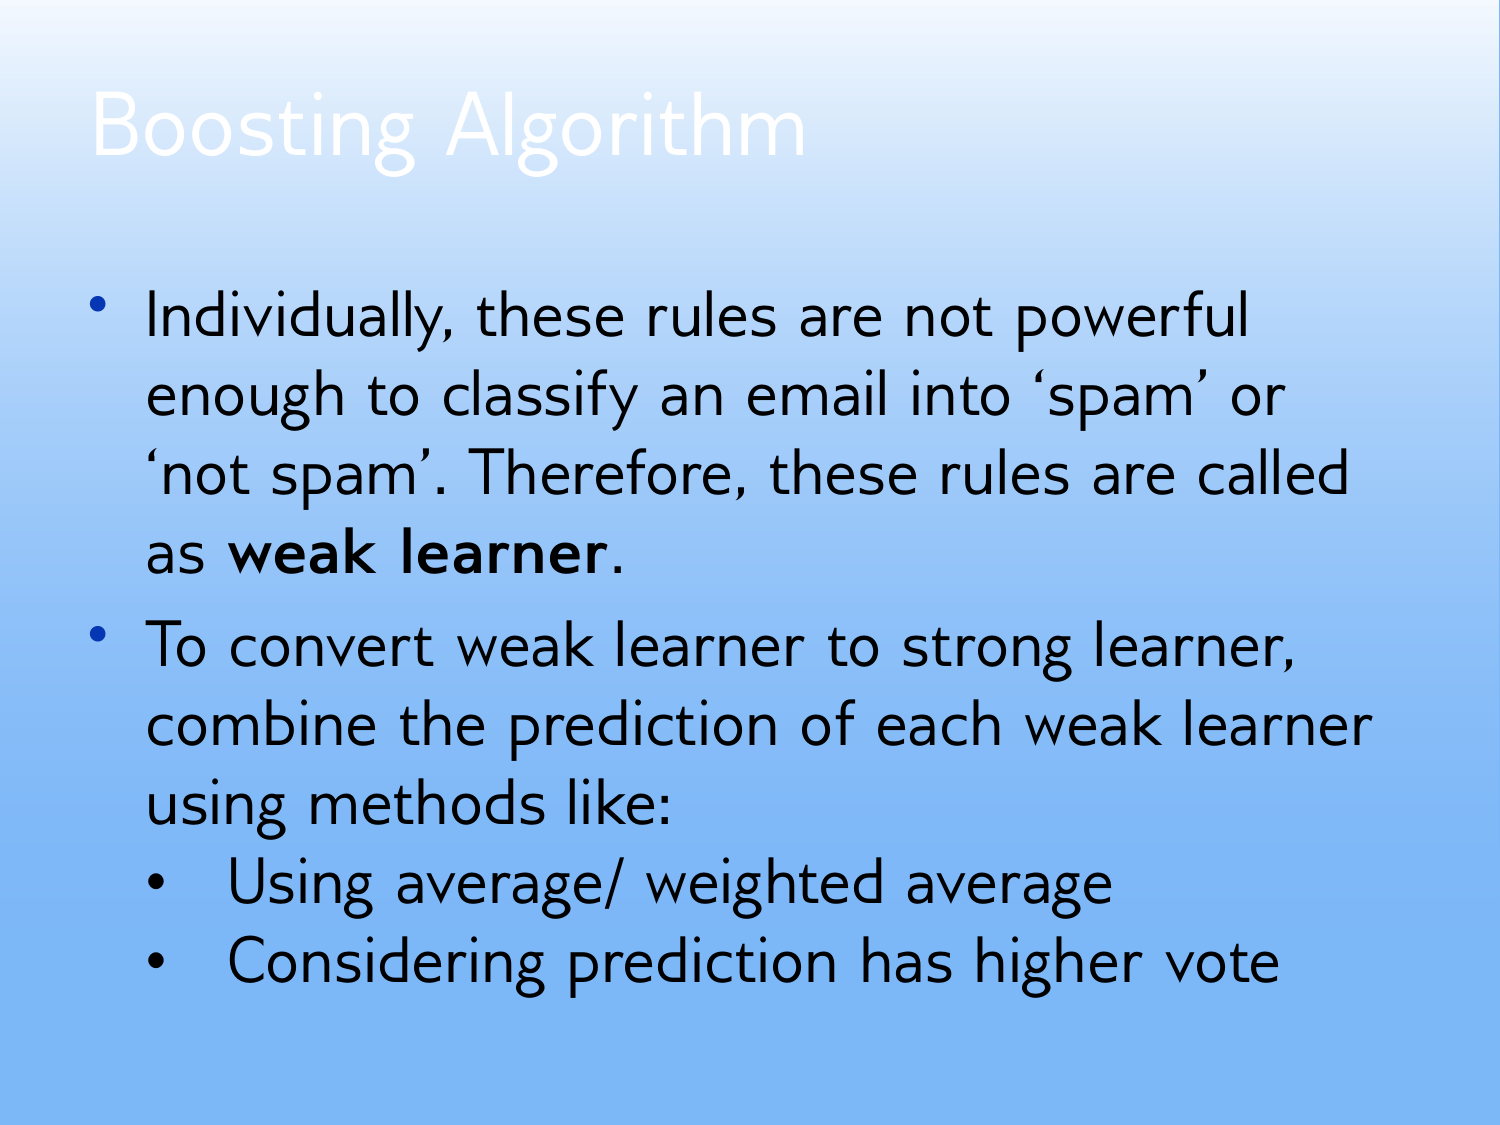

# Boosting Algorithm
Individually, these rules are not powerful enough to classify an email into ‘spam’ or ‘not spam’. Therefore, these rules are called as weak learner.
To convert weak learner to strong learner, combine the prediction of each weak learner using methods like:
•   Using average/ weighted average
•   Considering prediction has higher vote